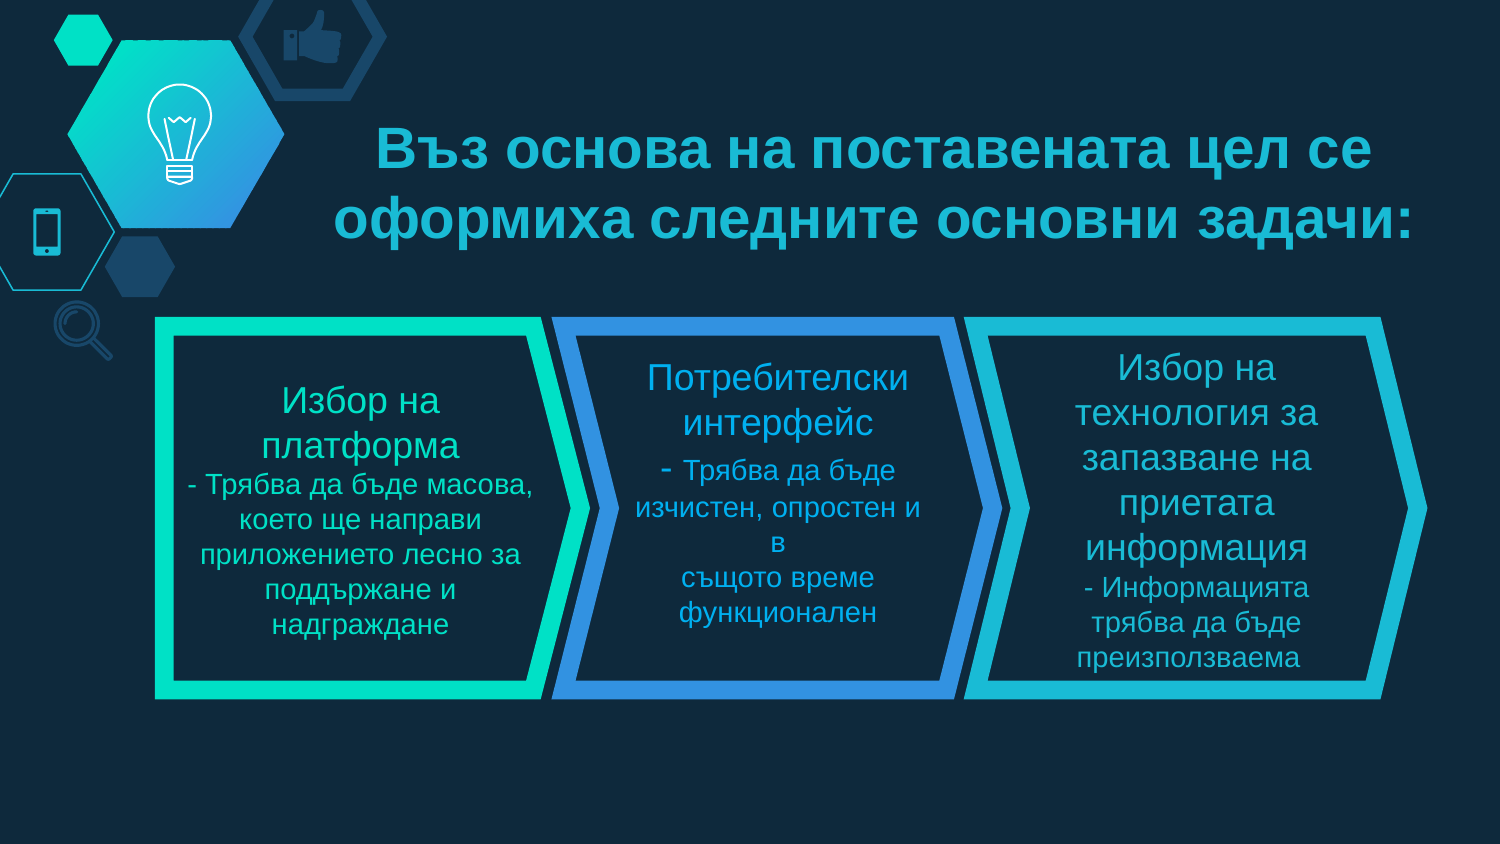

# Въз основа на поставената цел се оформиха следните основни задачи:
Избор на платформа
- Трябва да бъде масова, което ще направи приложението лесно за поддържане и надграждане
Потребителски интерфейс
- Трябва да бъде изчистен, опростен и в
същото време функционален

Избор на технология за запазване на приетата информация
- Информацията трябва да бъде преизползваема